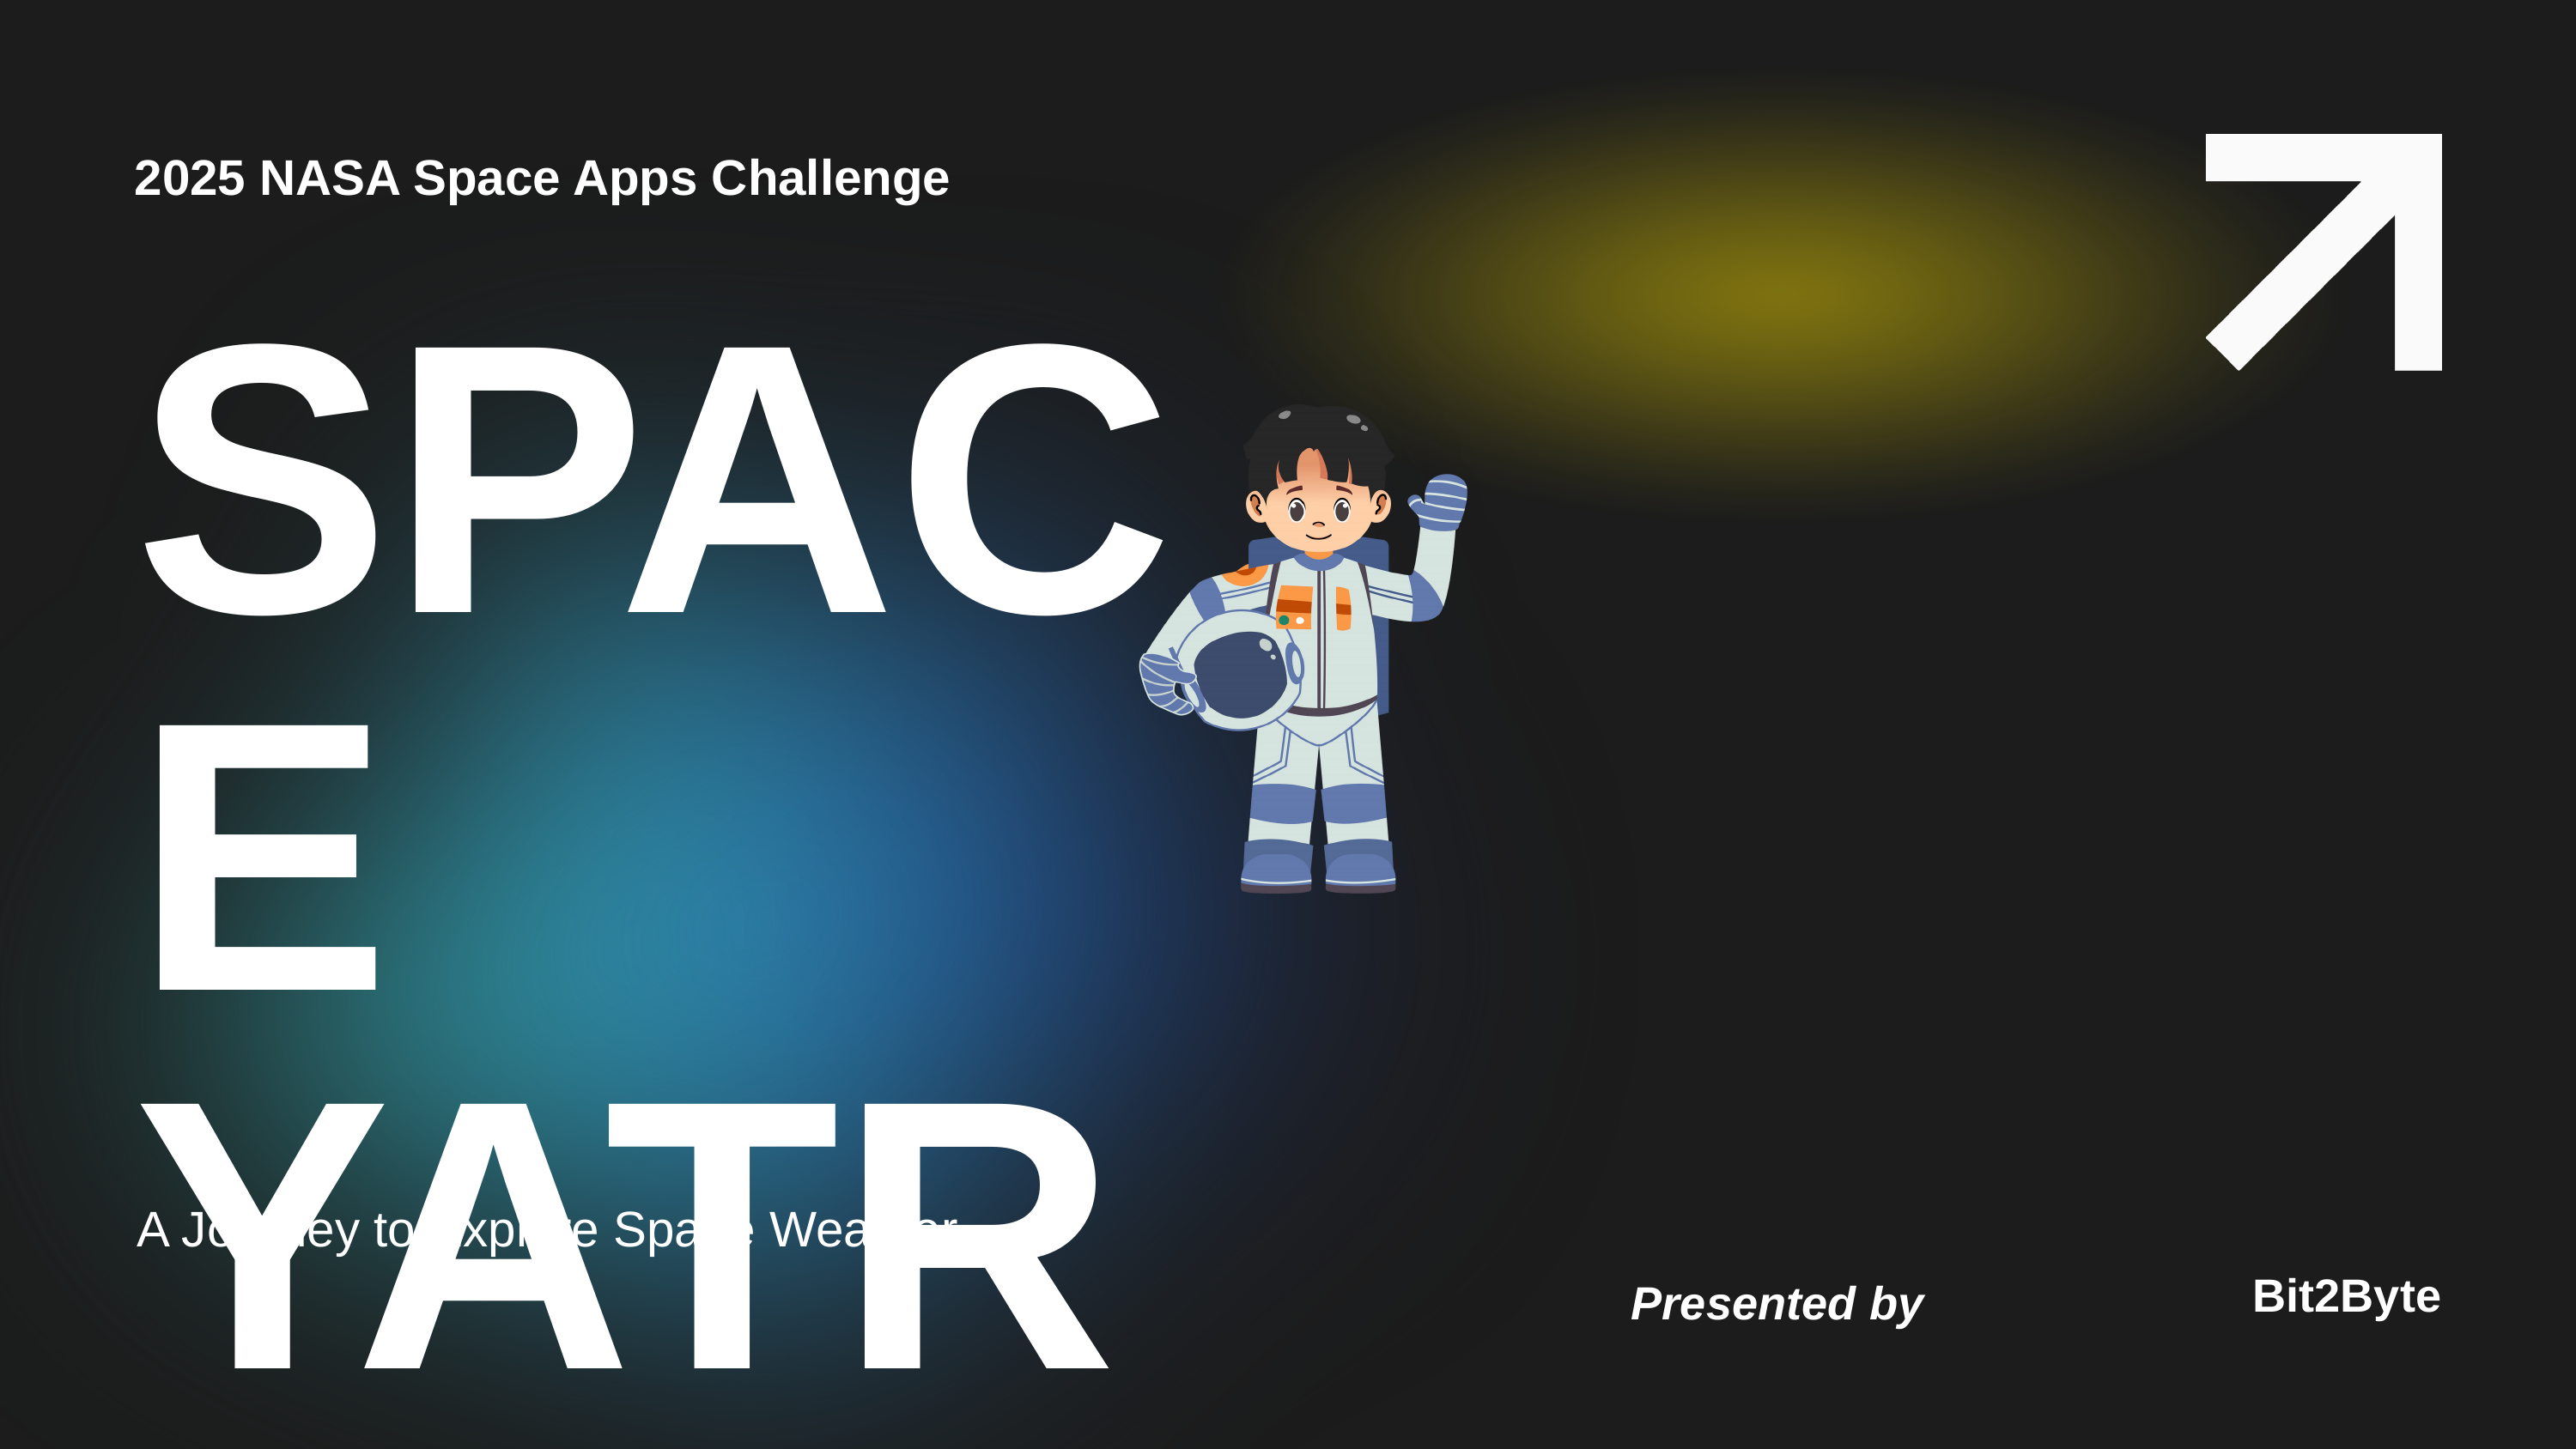

2025 NASA Space Apps Challenge

SPACE      YATRA

A Journey to Explore Space Weather
Presented by
Bit2Byte